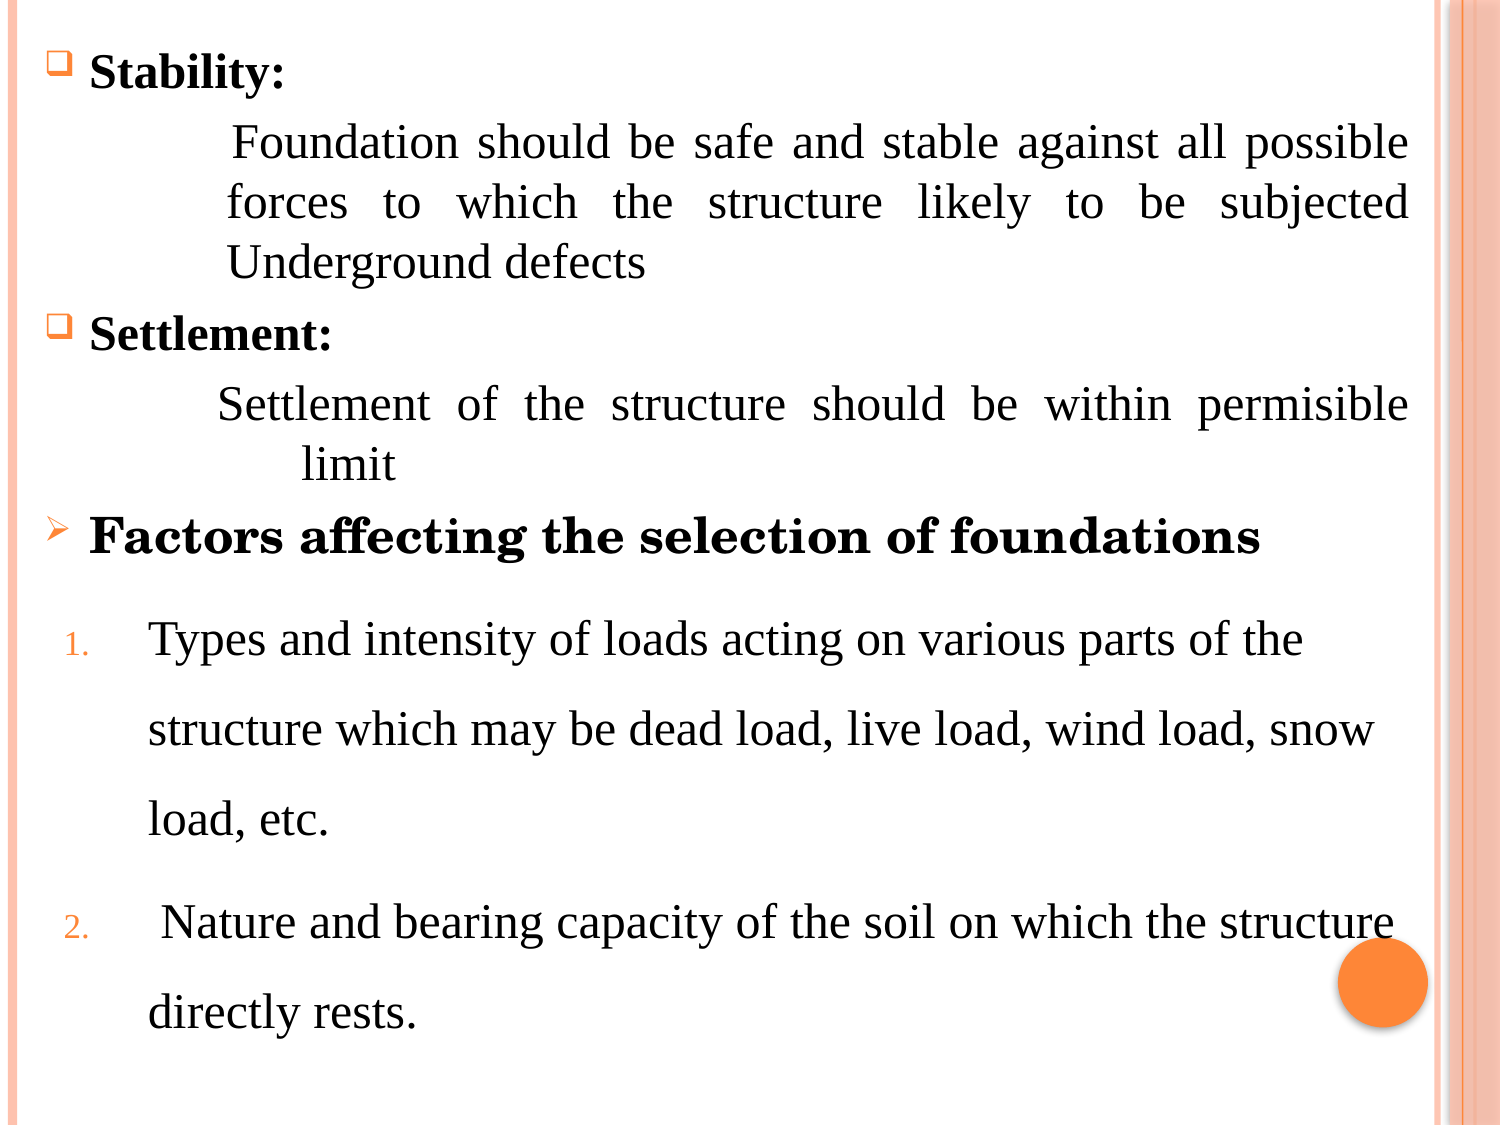

Stability:
      Foundation should be safe and stable against all possible forces to which the structure likely to be subjected Underground defects
Settlement:
Settlement of the structure should be within permisible limit
Factors affecting the selection of foundations
Types and intensity of loads acting on various parts of the structure which may be dead load, live load, wind load, snow load, etc.
 Nature and bearing capacity of the soil on which the structure directly rests.